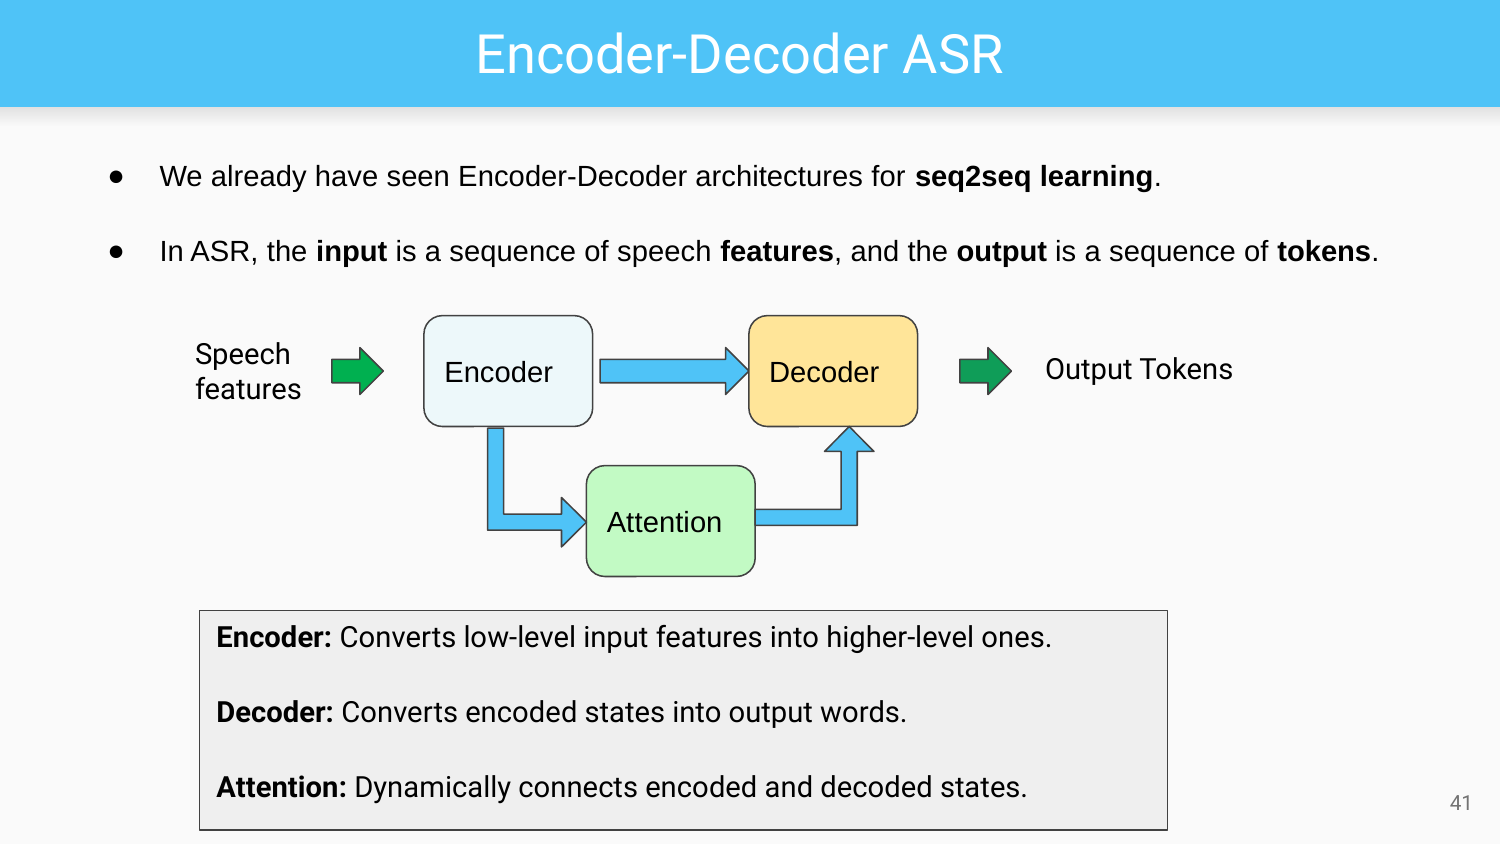

# Encoder-Decoder ASR
We already have seen Encoder-Decoder architectures for seq2seq learning.
In ASR, the input is a sequence of speech features, and the output is a sequence of tokens.
Encoder
Decoder
Speech
features
Output Tokens

Attention
Encoder: Converts low-level input features into higher-level ones.

Decoder: Converts encoded states into output words.
Attention: Dynamically connects encoded and decoded states.
41